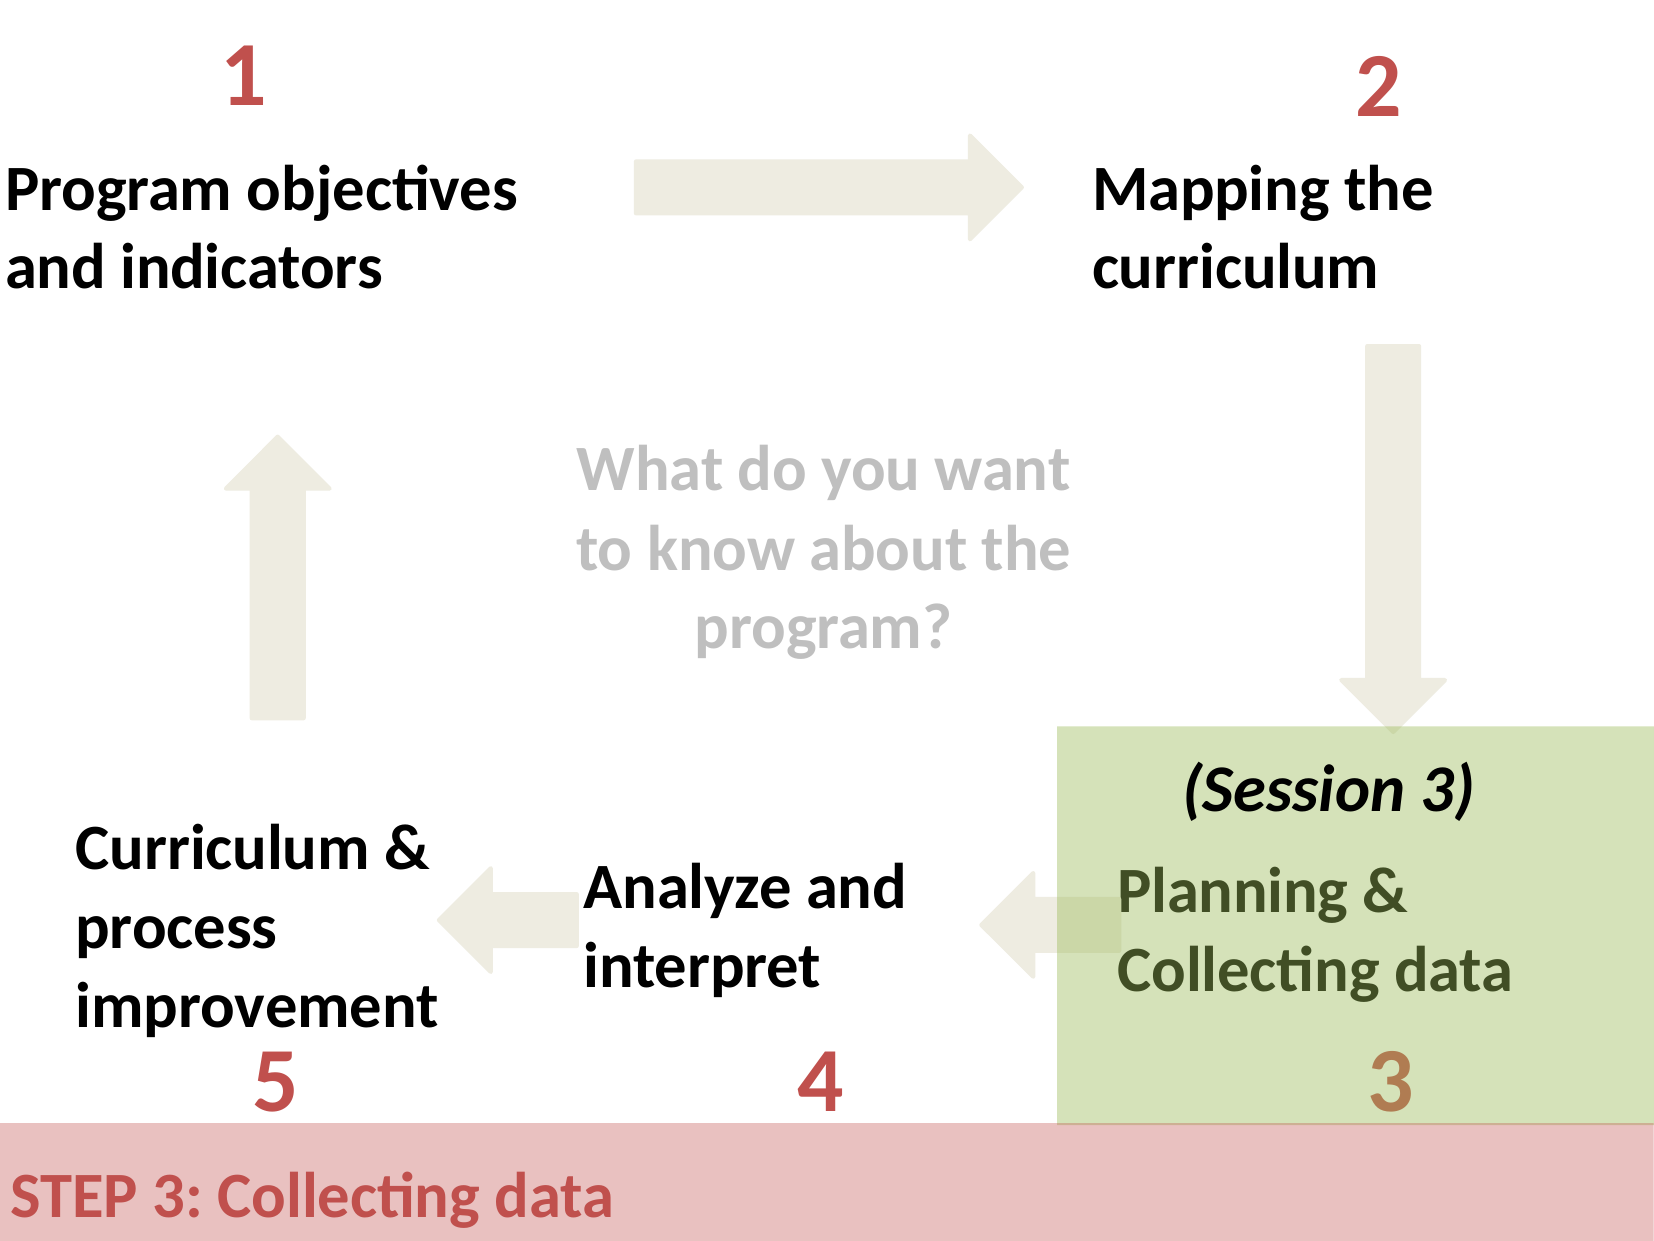

1
2

Mapping the curriculum
Program objectives and indicators
What do you want to know about the program?

(Session 3)
Curriculum & process improvement
Analyze and interpret
Planning & Collecting data

5
4
3

STEP 3: Collecting data